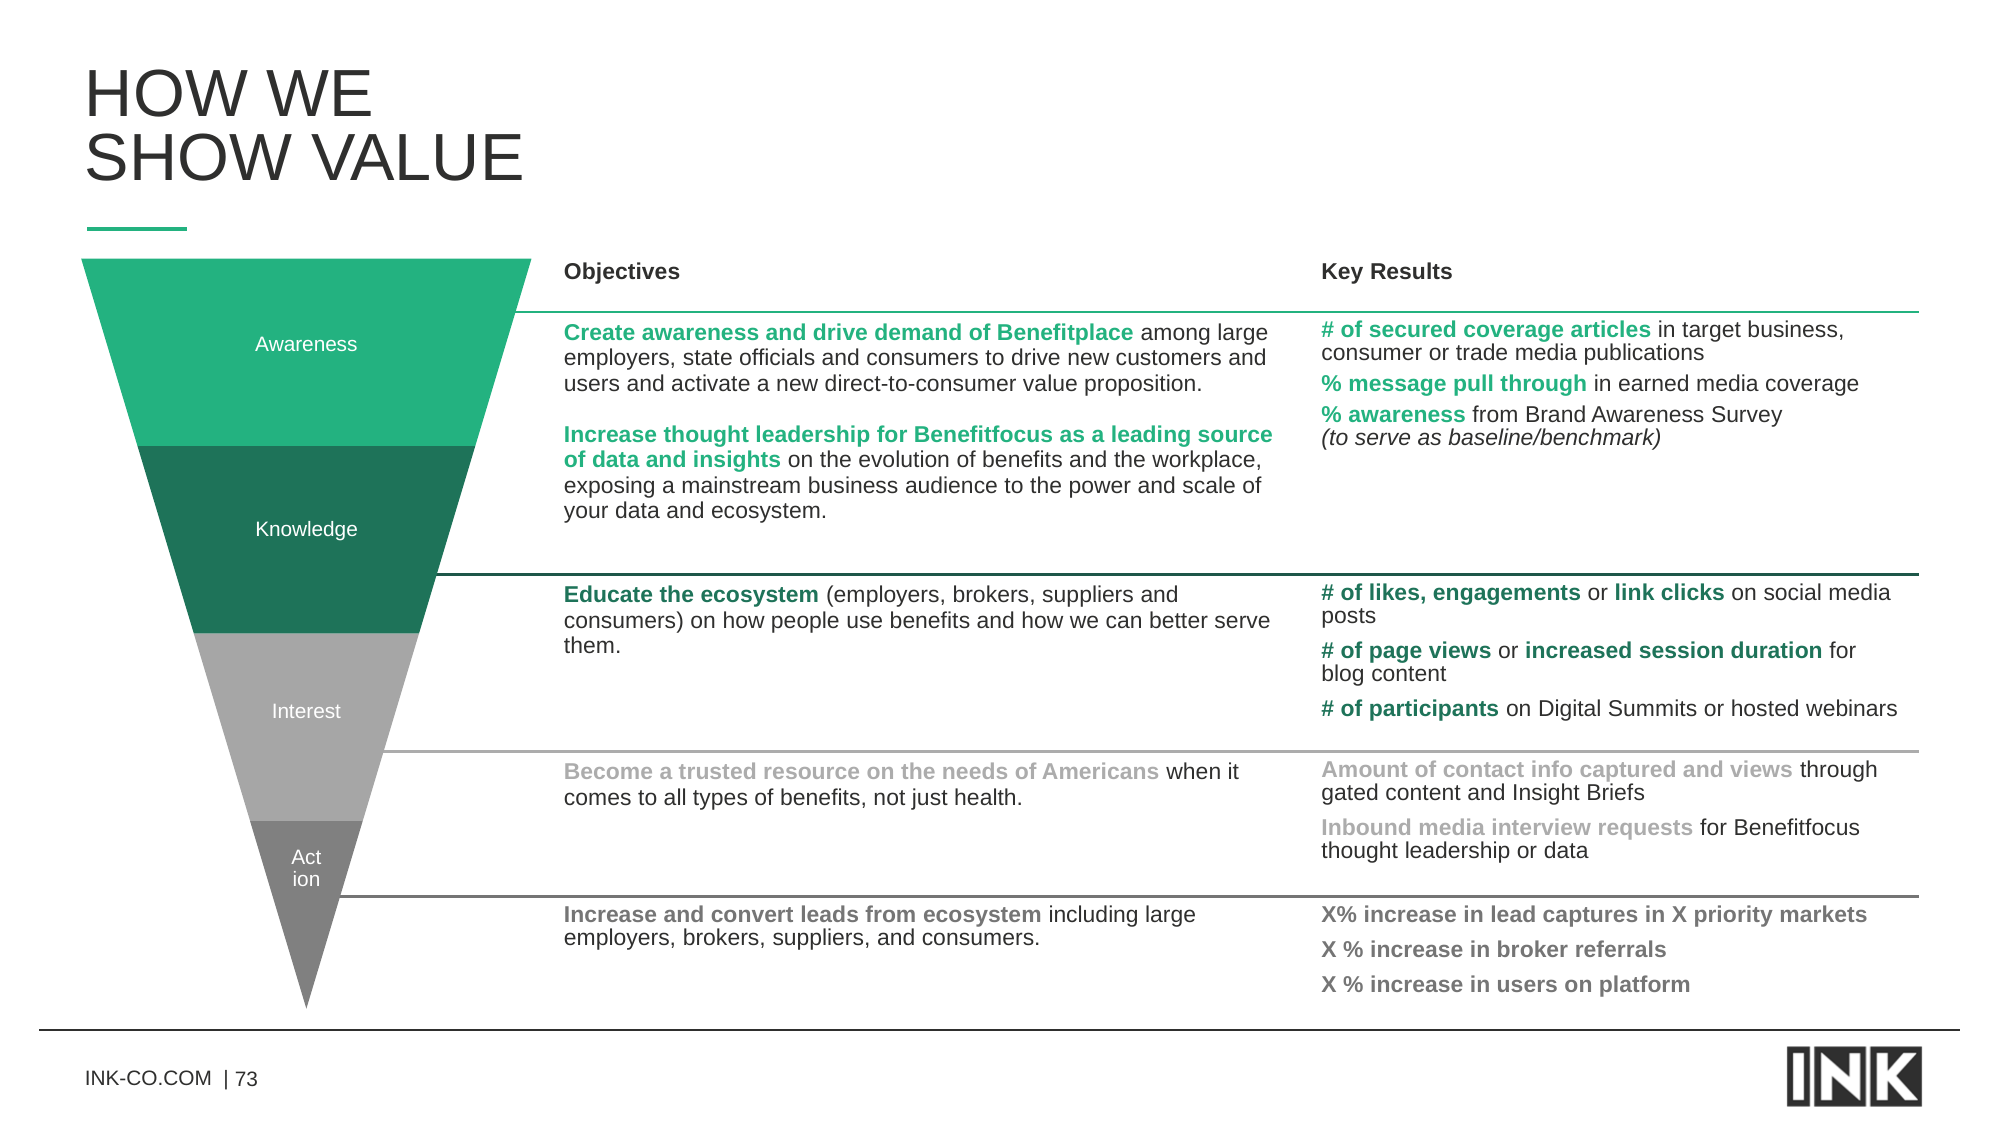

# HOW WE SHOW VALUE
|  | Objectives | Key Results |
| --- | --- | --- |
|  | Create awareness and drive demand of Benefitplace among large employers, state officials and consumers to drive new customers and users and activate a new direct-to-consumer value proposition. Increase thought leadership for Benefitfocus as a leading source of data and insights on the evolution of benefits and the workplace, exposing a mainstream business audience to the power and scale of your data and ecosystem. | # of secured coverage articles in target business, consumer or trade media publications % message pull through in earned media coverage % awareness from Brand Awareness Survey (to serve as baseline/benchmark) |
|  | Educate the ecosystem (employers, brokers, suppliers and consumers) on how people use benefits and how we can better serve them. | # of likes, engagements or link clicks on social media posts # of page views or increased session duration for blog content # of participants on Digital Summits or hosted webinars |
|  | Become a trusted resource on the needs of Americans when it comes to all types of benefits, not just health. | Amount of contact info captured and views through gated content and Insight Briefs Inbound media interview requests for Benefitfocus thought leadership or data |
|  | Increase and convert leads from ecosystem including large employers, brokers, suppliers, and consumers. | X% increase in lead captures in X priority markets X % increase in broker referrals X % increase in users on platform |
Awareness
Knowledge
Interest
Action

INK-CO.COM  |
73